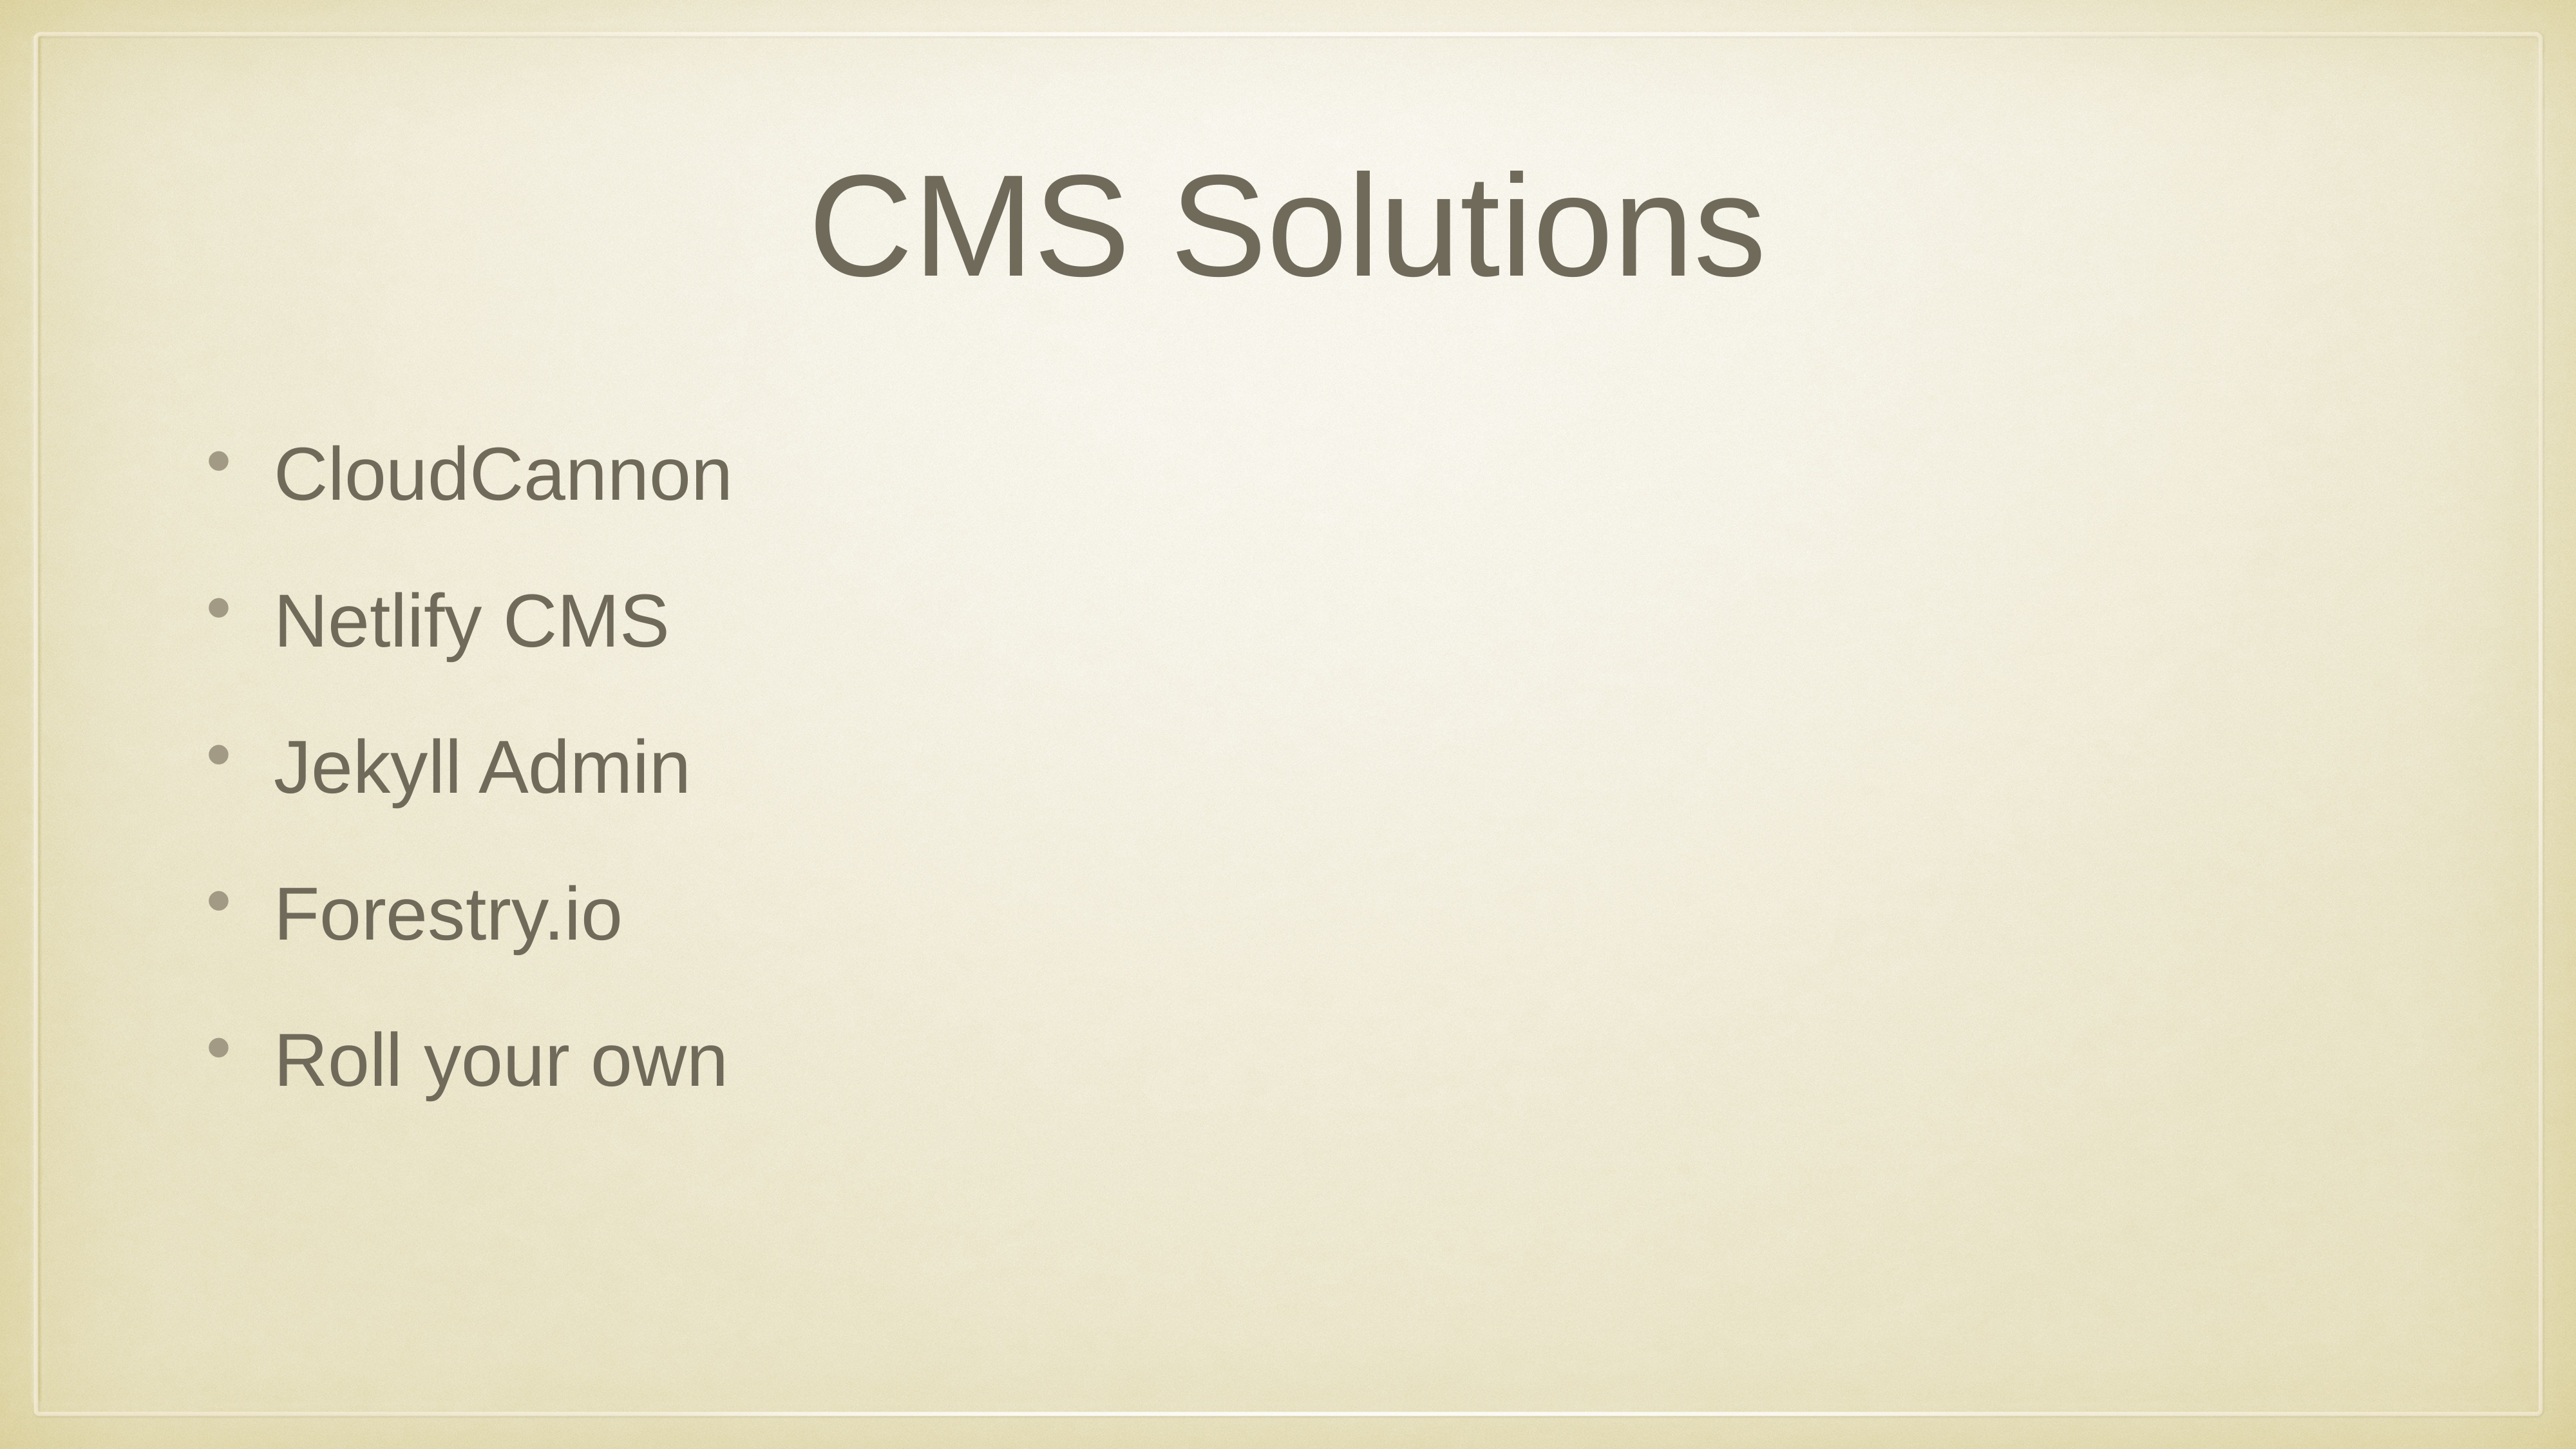

# CMS Solutions
CloudCannon
Netlify CMS
Jekyll Admin
Forestry.io
Roll your own